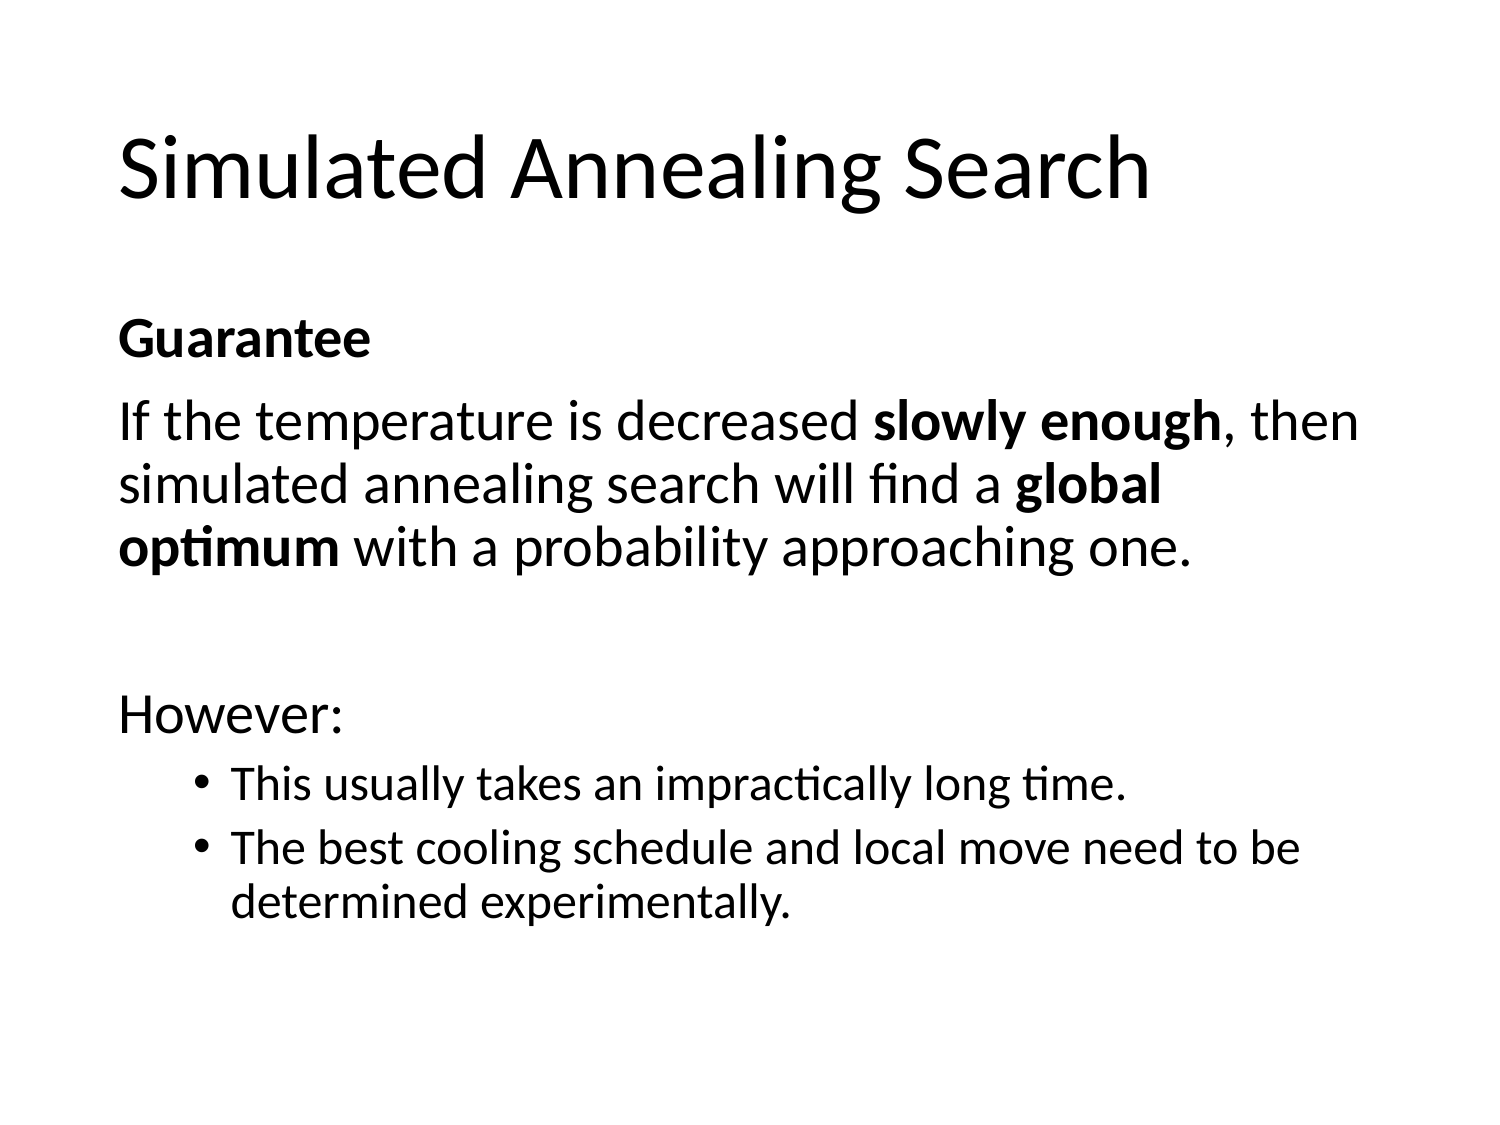

# Simulated Annealing Search
Guarantee
If the temperature is decreased slowly enough, then simulated annealing search will find a global optimum with a probability approaching one.

However:
This usually takes an impractically long time.
The best cooling schedule and local move need to be determined experimentally.